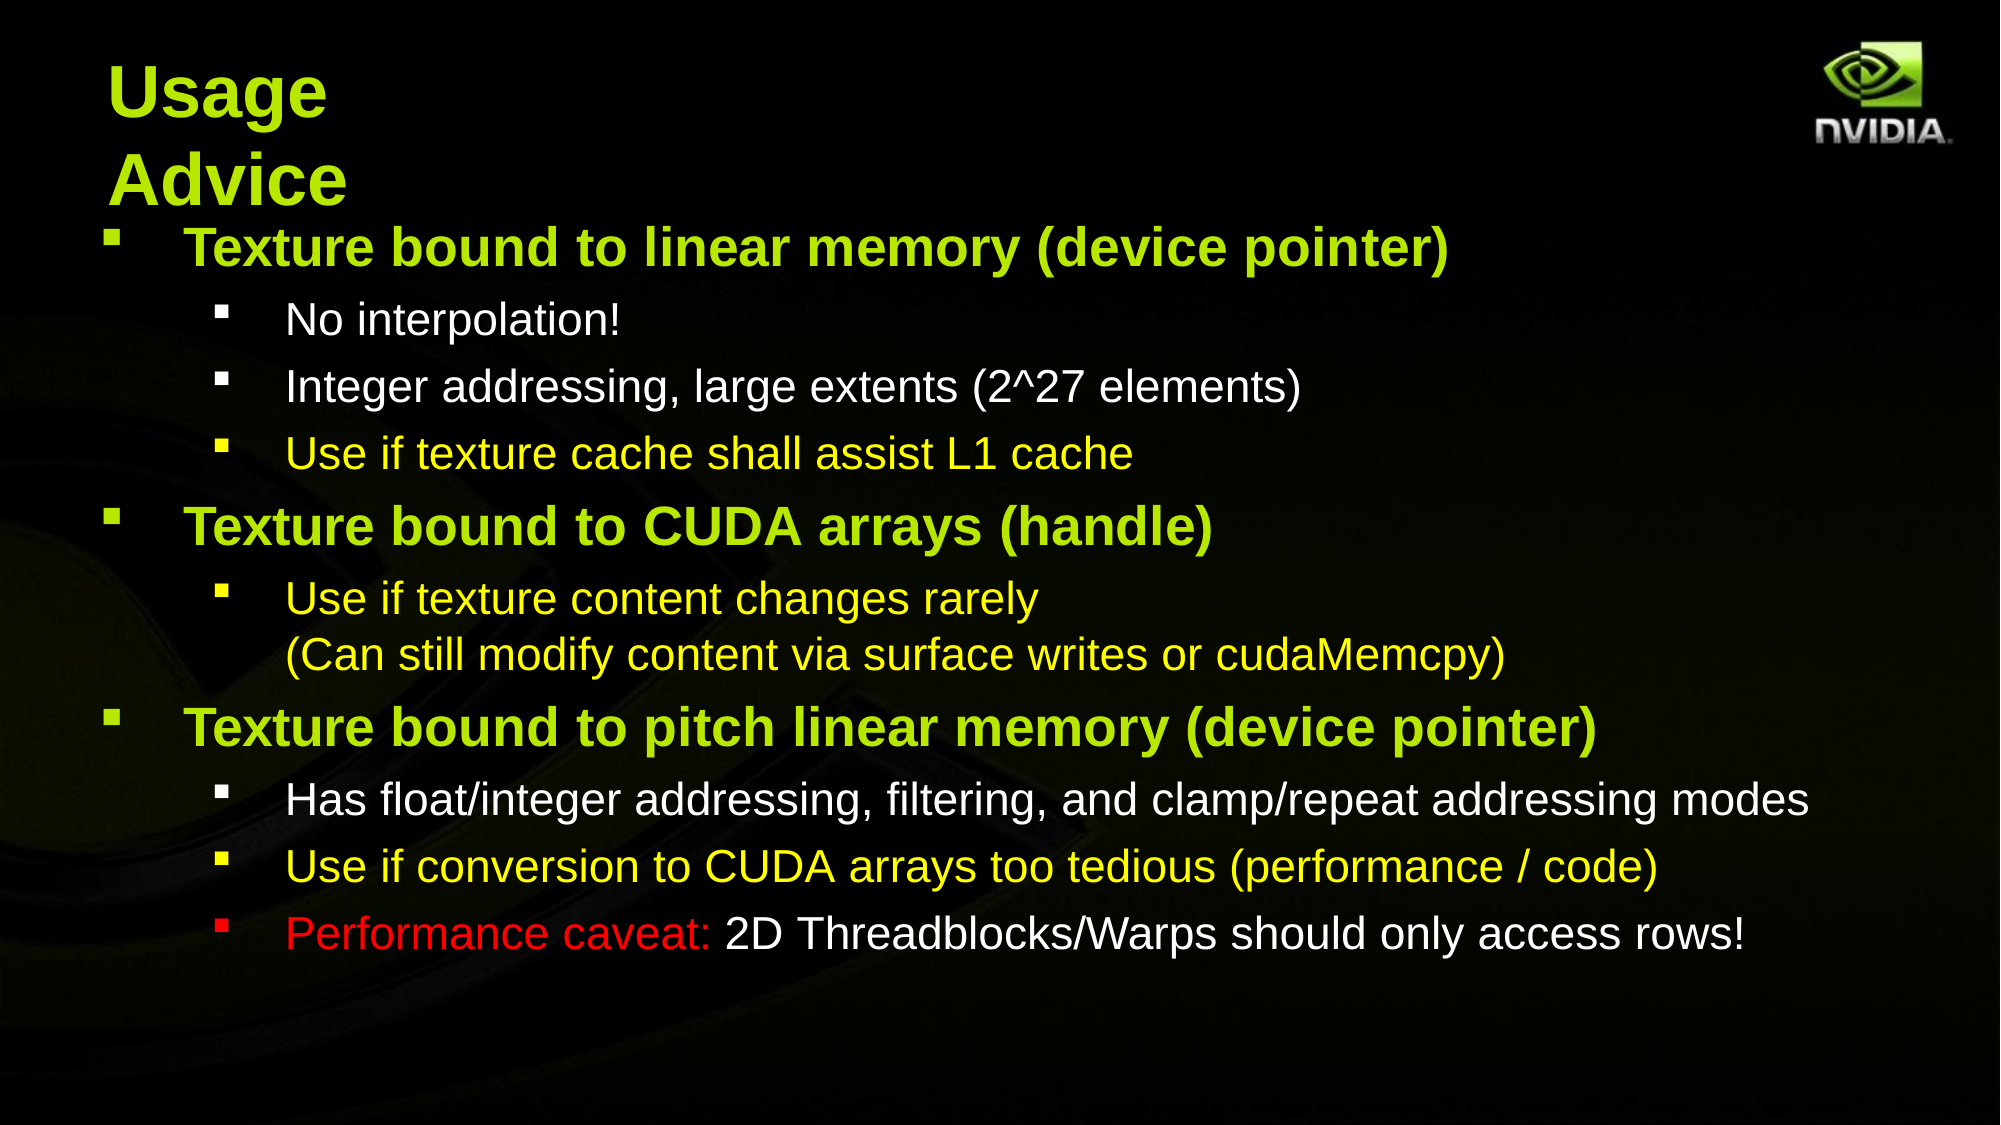

# Usage Advice
Texture bound to linear memory (device pointer)
No interpolation!
Integer addressing, large extents (2^27 elements)
Use if texture cache shall assist L1 cache
Texture bound to CUDA arrays (handle)
Use if texture content changes rarely
(Can still modify content via surface writes or cudaMemcpy)
Texture bound to pitch linear memory (device pointer)
Has float/integer addressing, filtering, and clamp/repeat addressing modes
Use if conversion to CUDA arrays too tedious (performance / code)
Performance caveat: 2D Threadblocks/Warps should only access rows!
© NVIDIA Corporation 2011